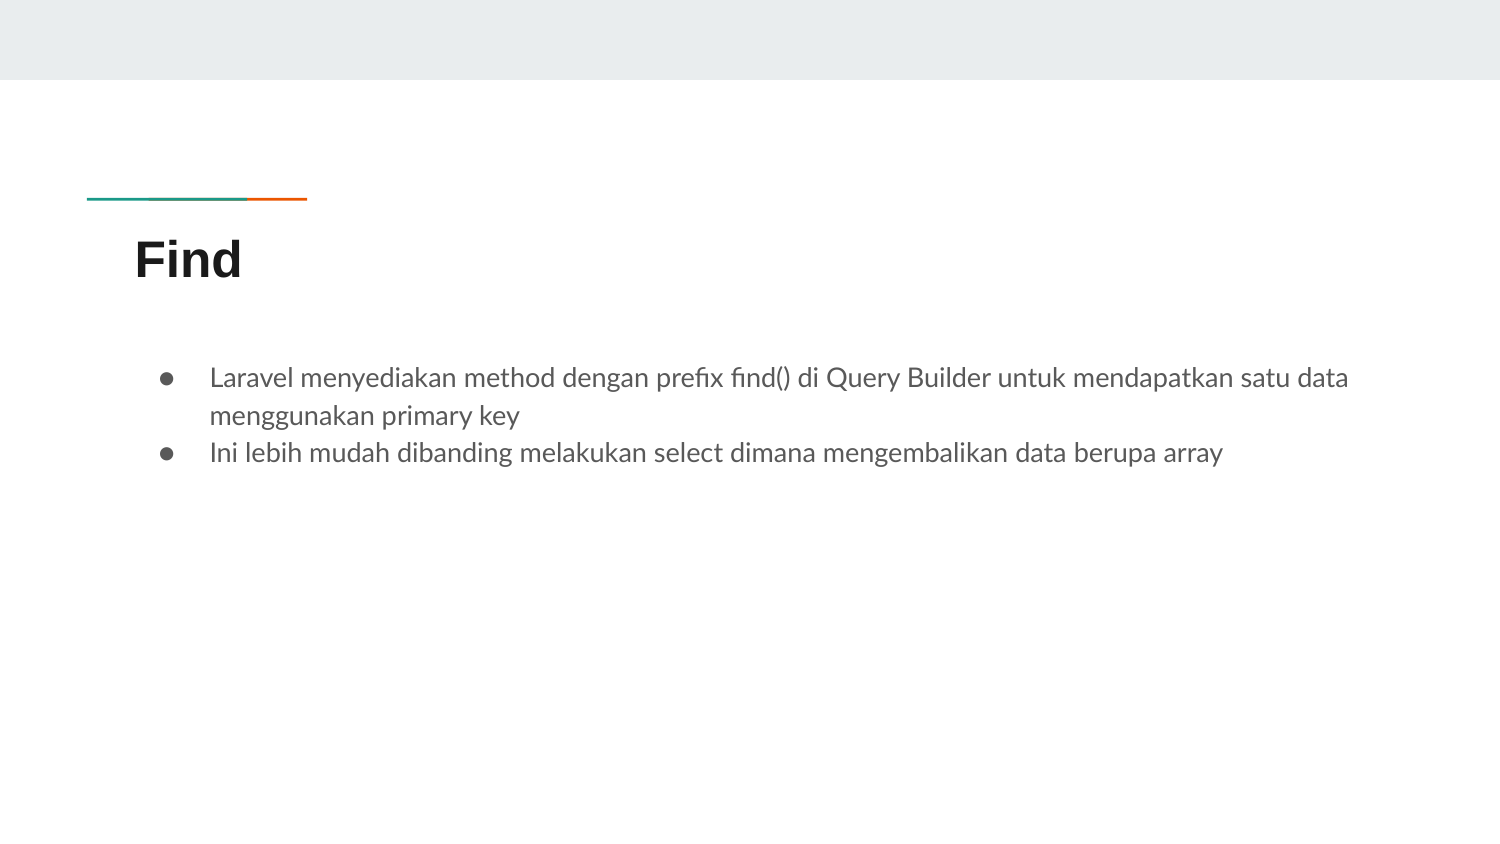

# Find
Laravel menyediakan method dengan prefix find() di Query Builder untuk mendapatkan satu data menggunakan primary key
Ini lebih mudah dibanding melakukan select dimana mengembalikan data berupa array